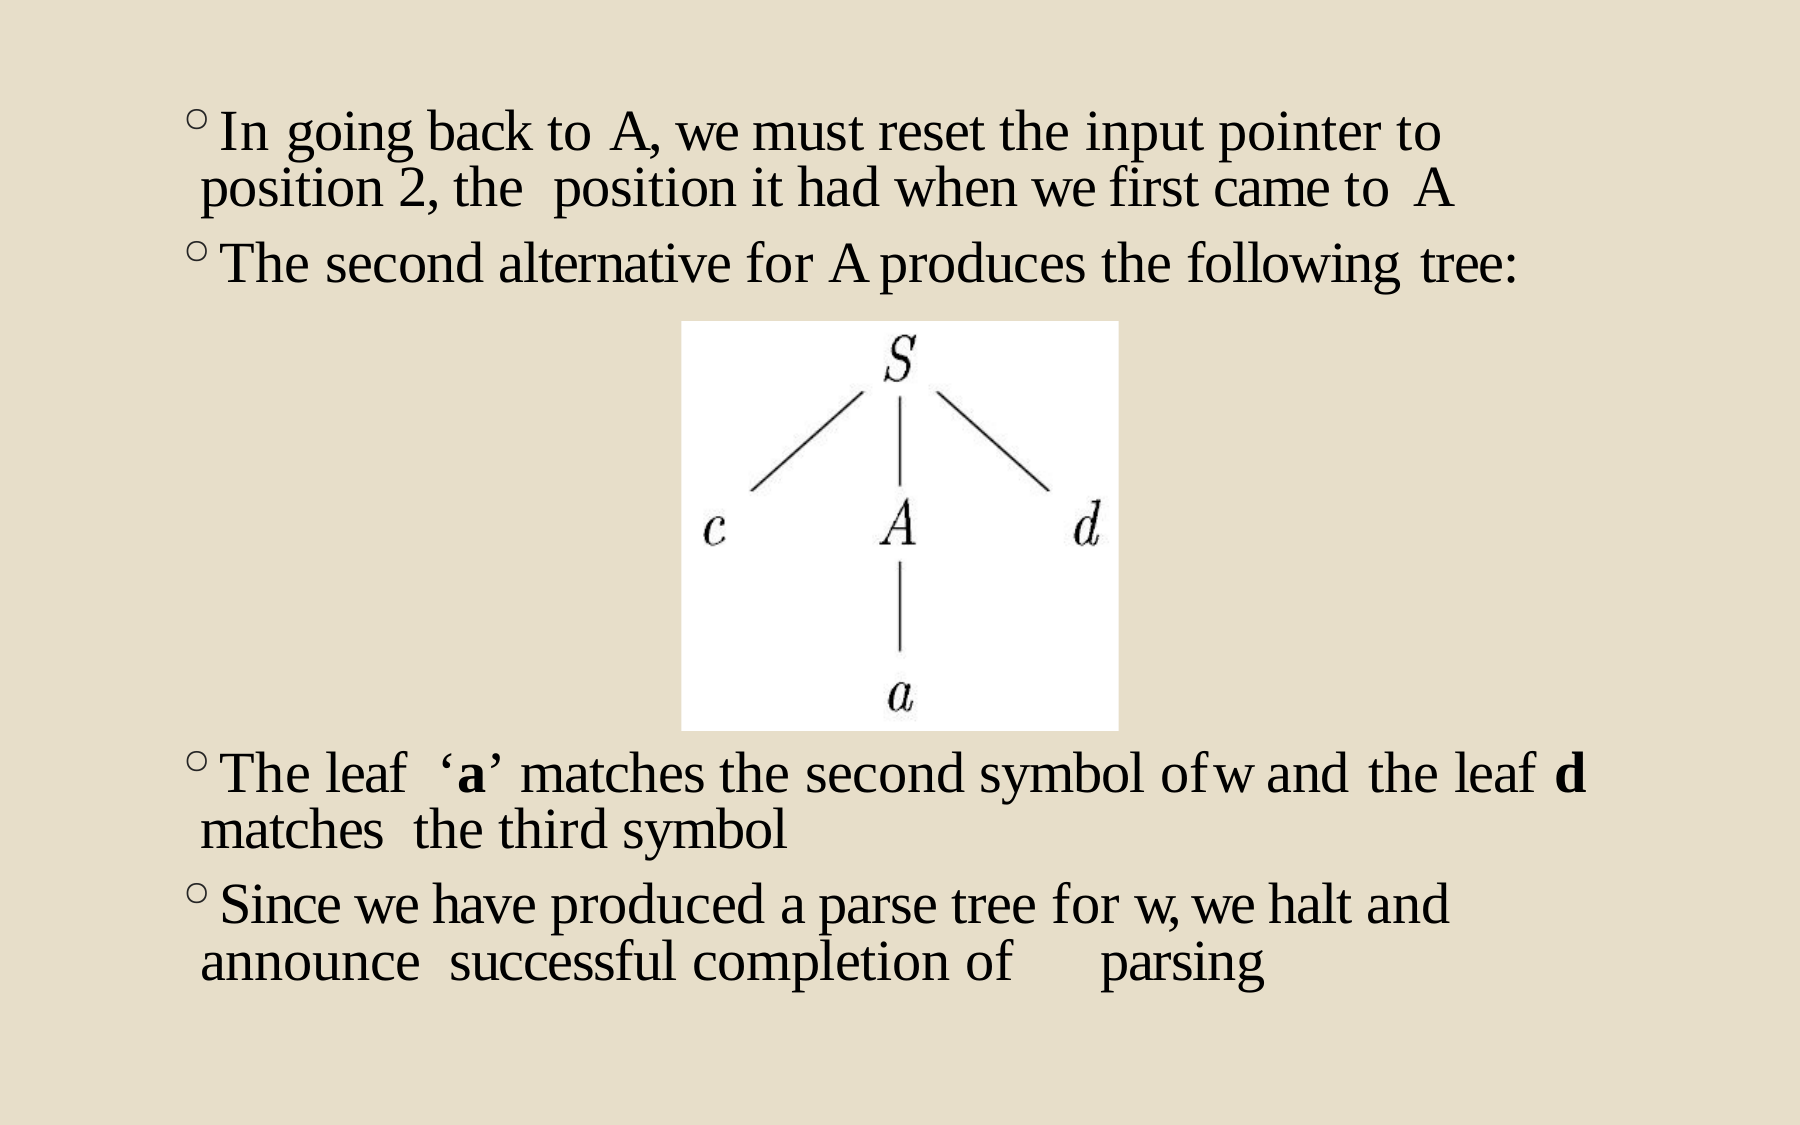

In going back to A, we must reset the input pointer to position 2, the  position it had when we first came to A
The second alternative for A produces the following tree:

The leaf	‘a’  matches the second symbol of	w and the leaf	d matches  the third symbol
Since we have produced a parse tree for w, we halt and announce  successful completion of	parsing